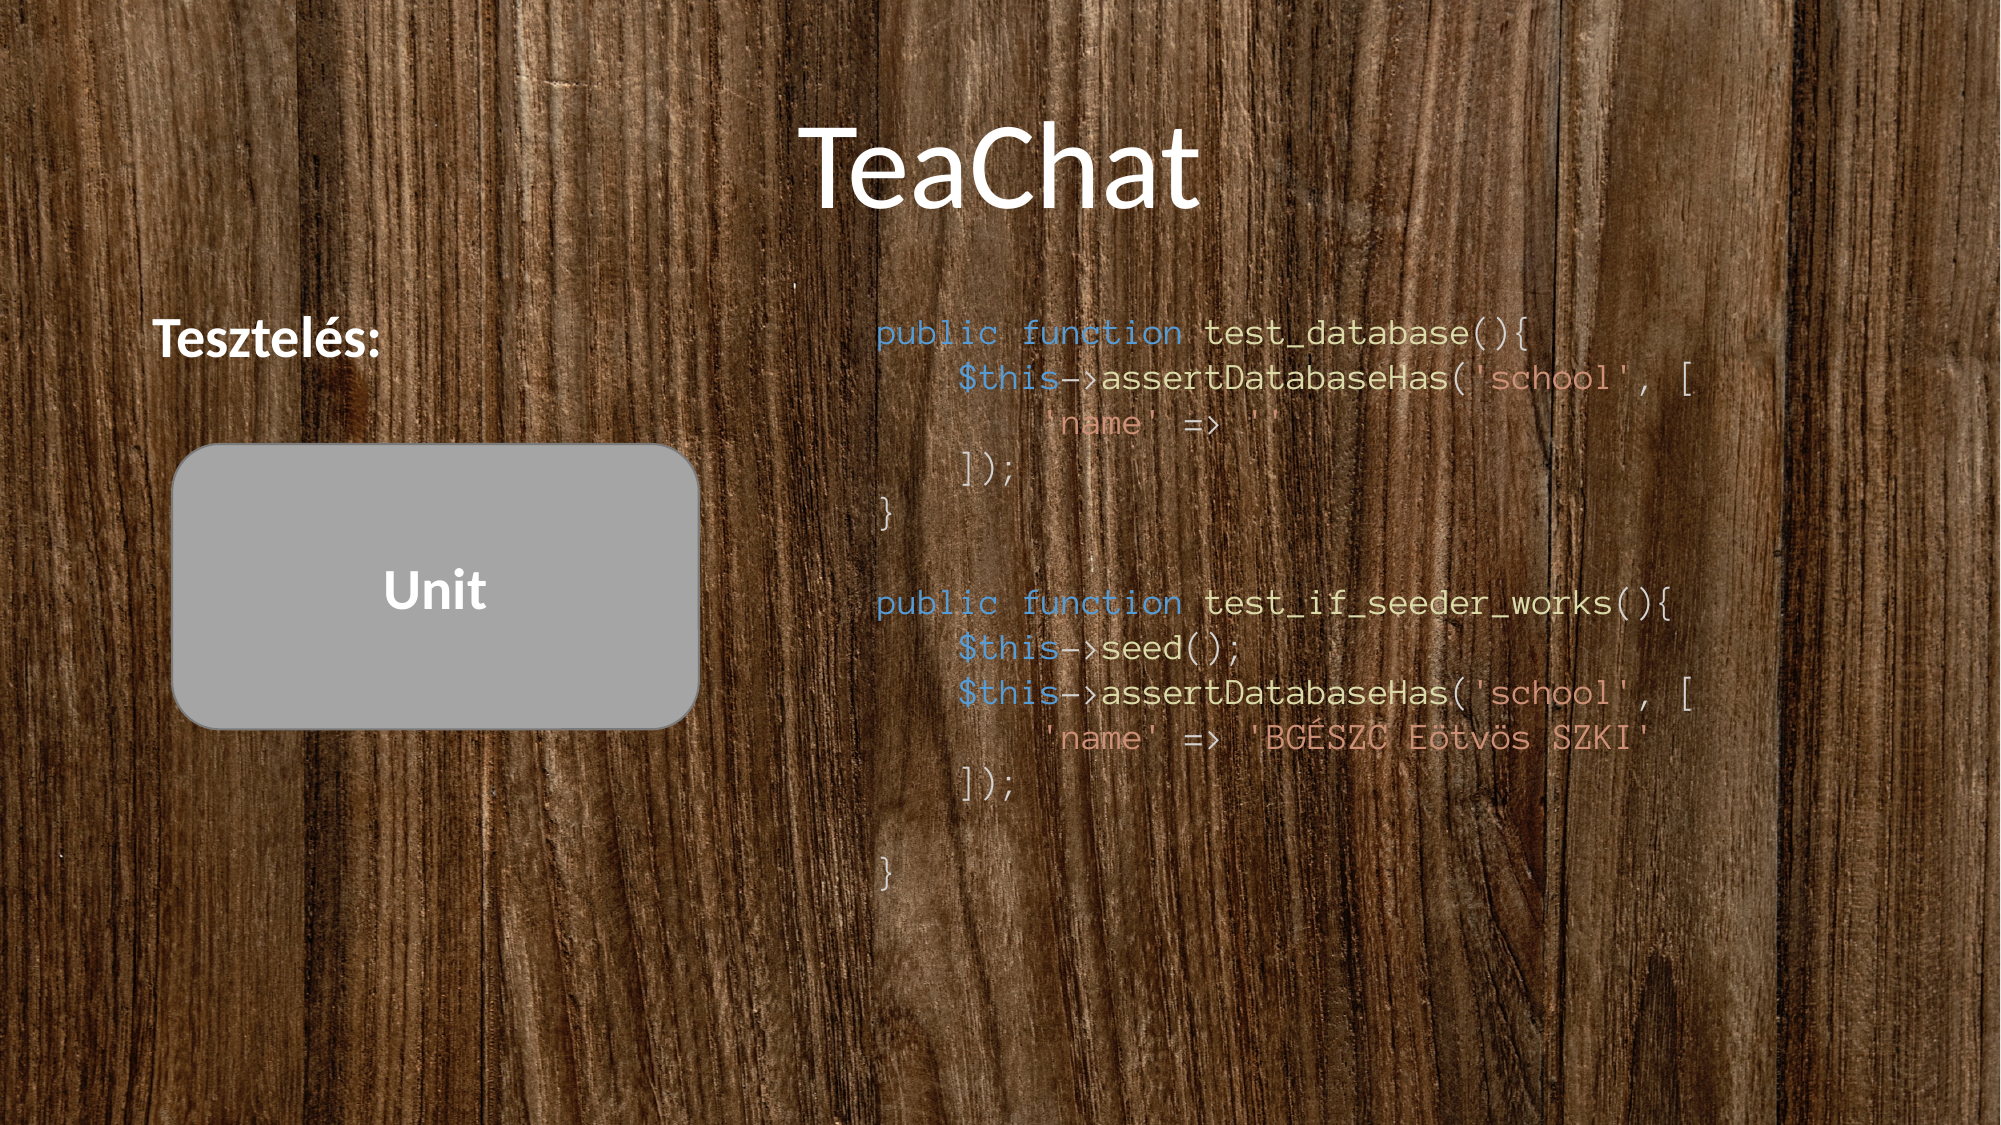

# TeaChat
Tesztelés:

    public function test_database(){
        $this->assertDatabaseHas('school', [
            'name' => ''
        ]);
    }
    public function test_if_seeder_works(){
        $this->seed();
        $this->assertDatabaseHas('school', [
            'name' => 'BGÉSZC Eötvös SZKI'
        ]);
    }
Unit